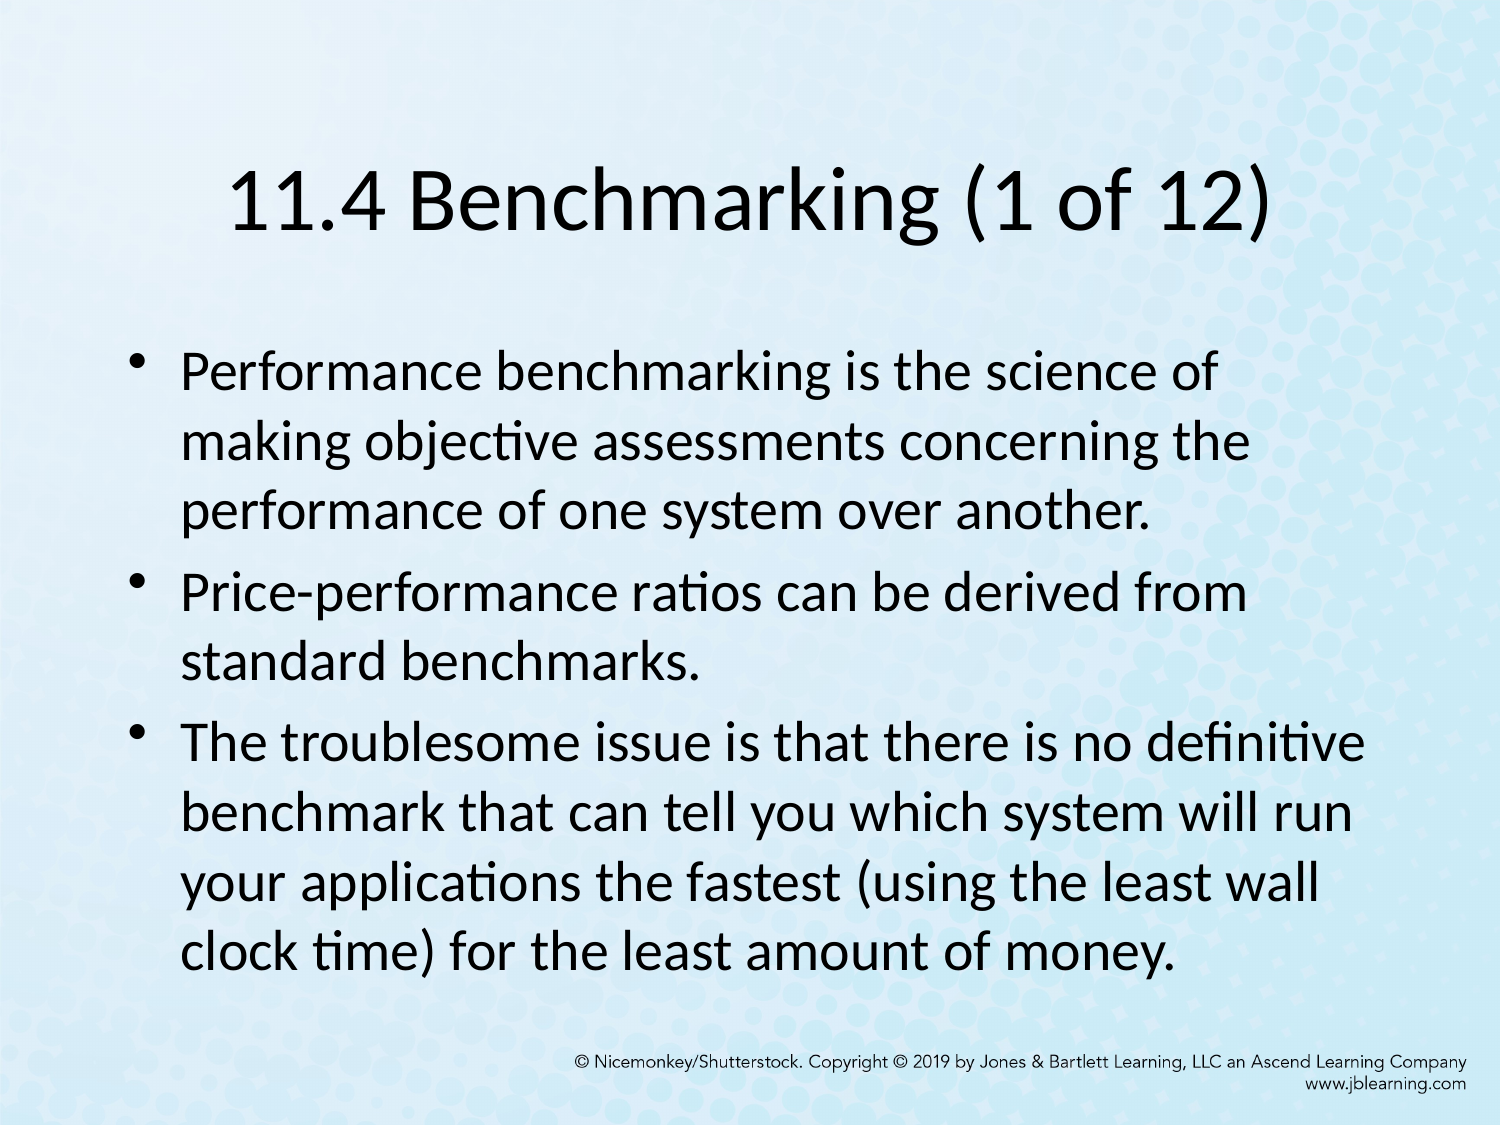

# 11.4 Benchmarking (1 of 12)
Performance benchmarking is the science of making objective assessments concerning the performance of one system over another.
Price-performance ratios can be derived from standard benchmarks.
The troublesome issue is that there is no definitive benchmark that can tell you which system will run your applications the fastest (using the least wall clock time) for the least amount of money.